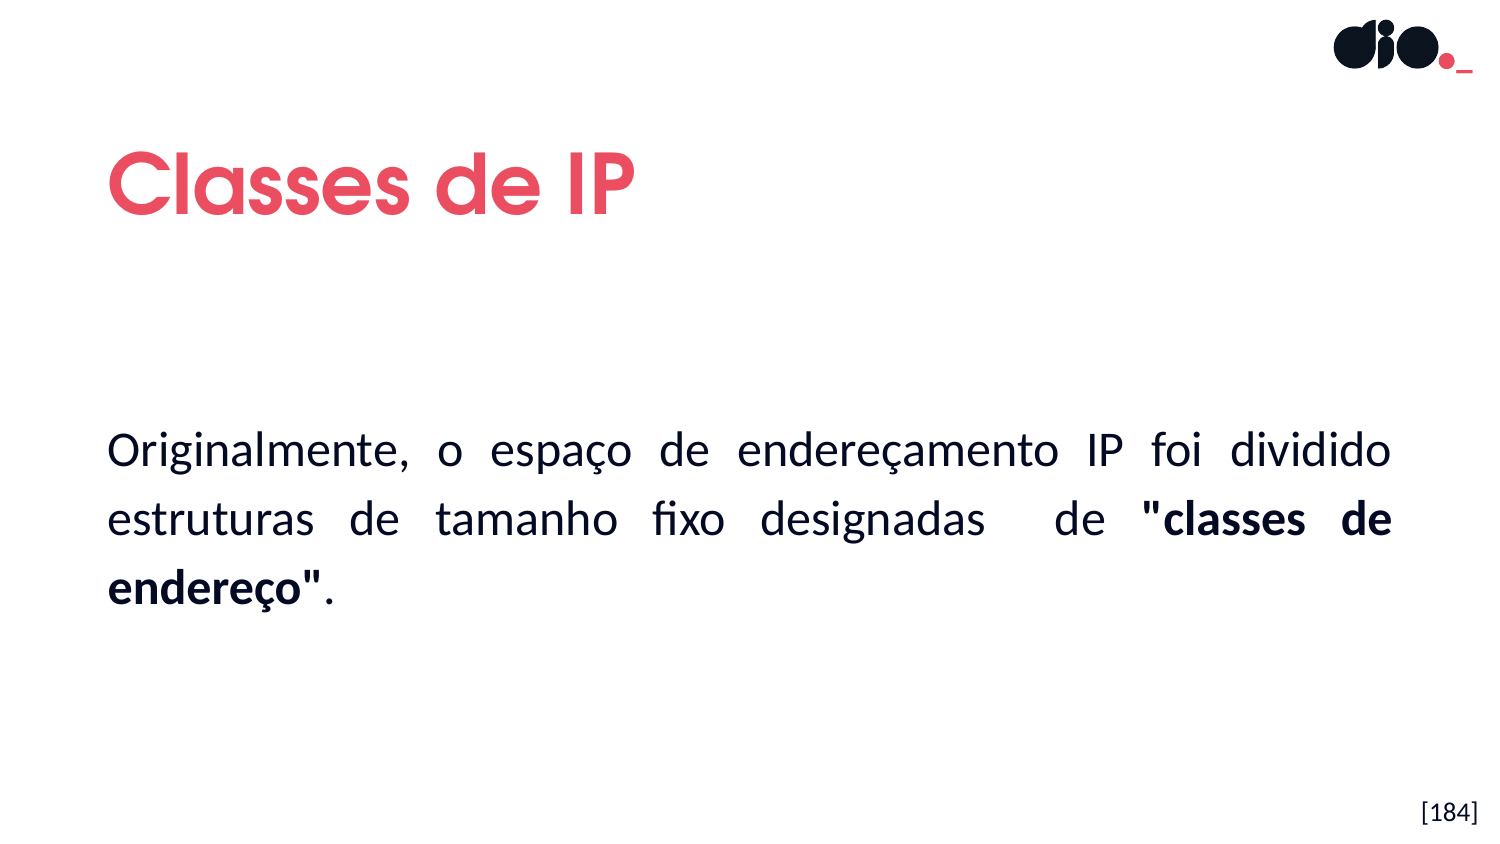

Classes de IP
Originalmente, o espaço de endereçamento IP foi dividido estruturas de tamanho fixo designadas  de "classes de endereço".
[184]